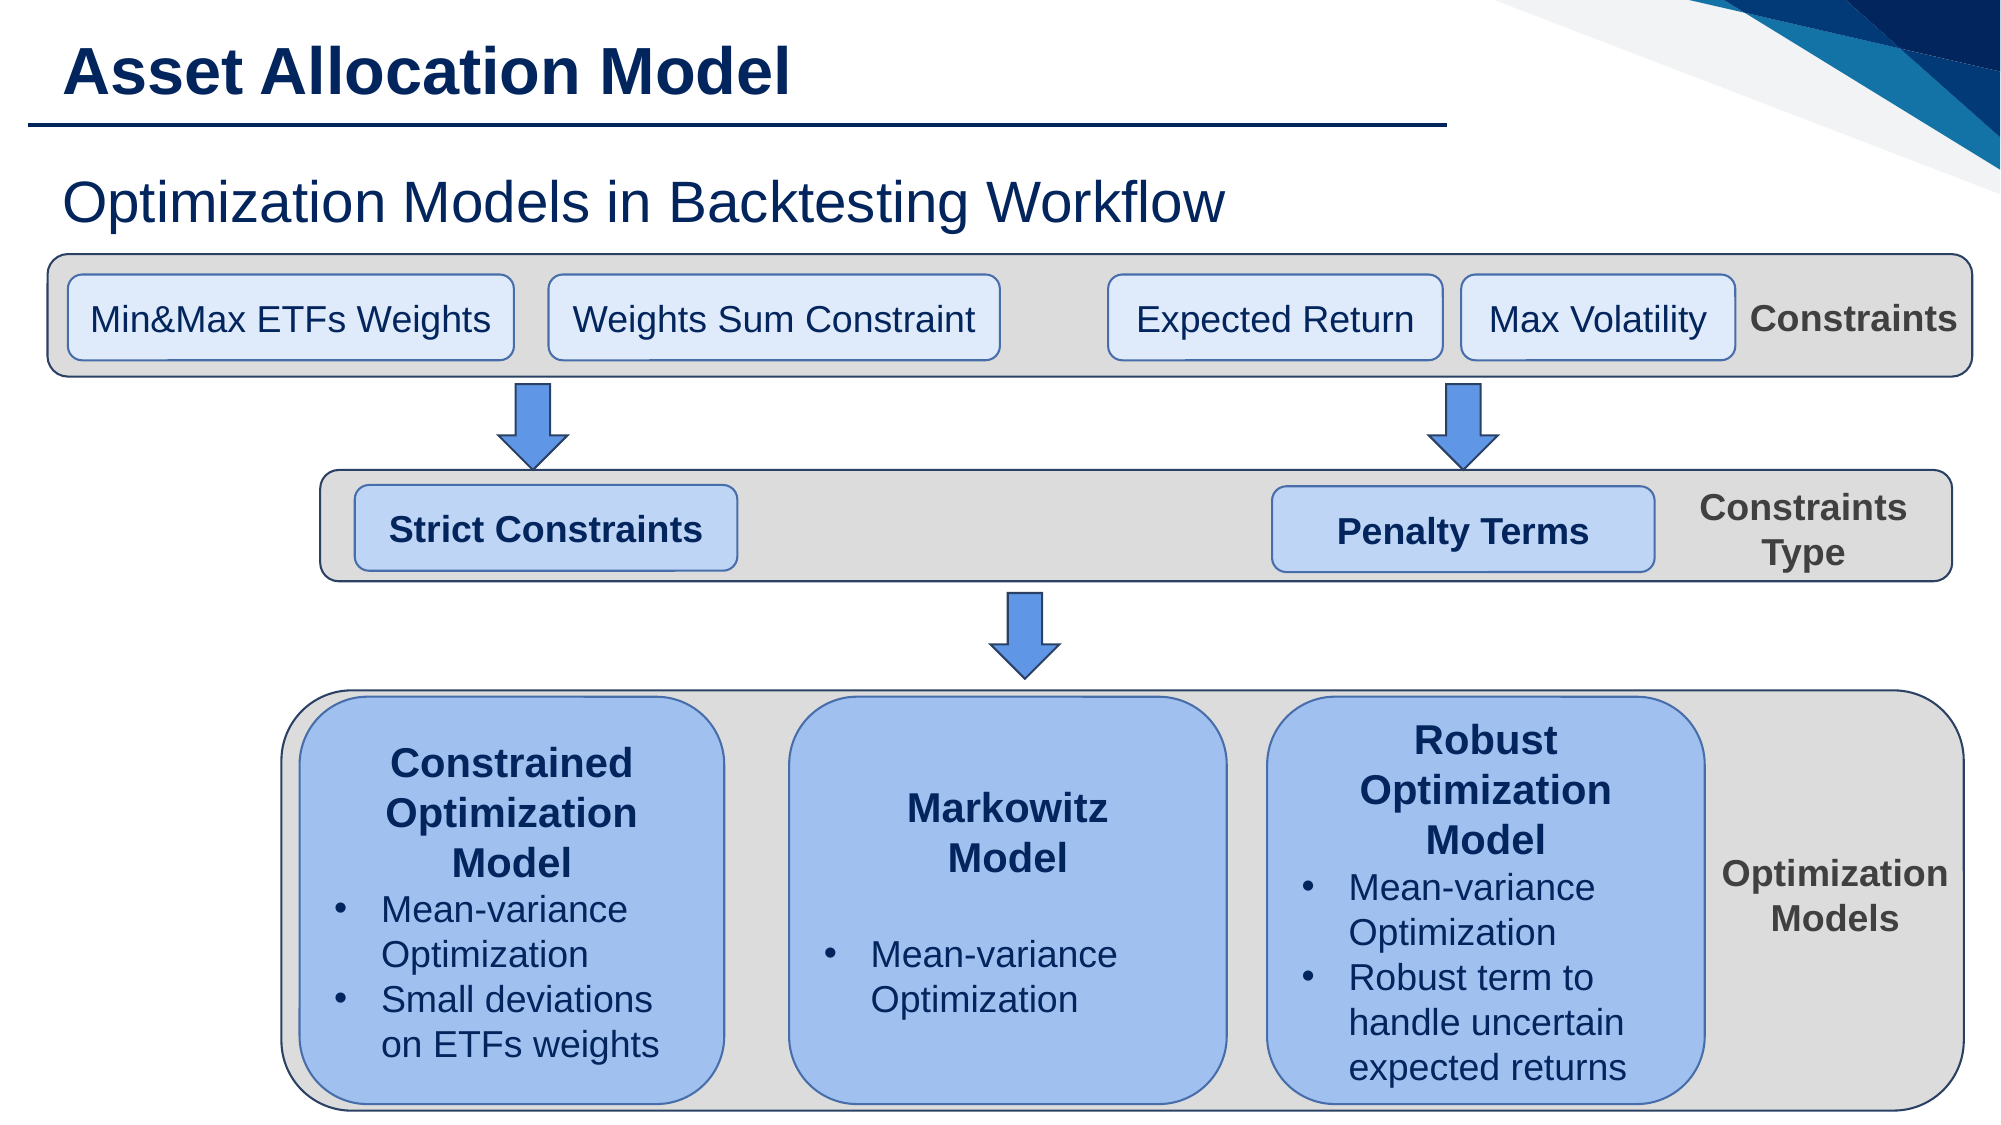

Asset Allocation Model
Optimization Models in Backtesting Workflow

Min&Max ETFs Weights
Weights Sum Constraint
Expected Return
Max Volatility
Constraints

Constraints
Type
Strict Constraints
Penalty Terms

Markowitz
Model

Mean-variance Optimization
Constrained Optimization Model
Mean-variance Optimization
Small deviations on ETFs weights
Robust Optimization Model
Mean-variance Optimization
Robust term to handle uncertain expected returns
Optimization
Models